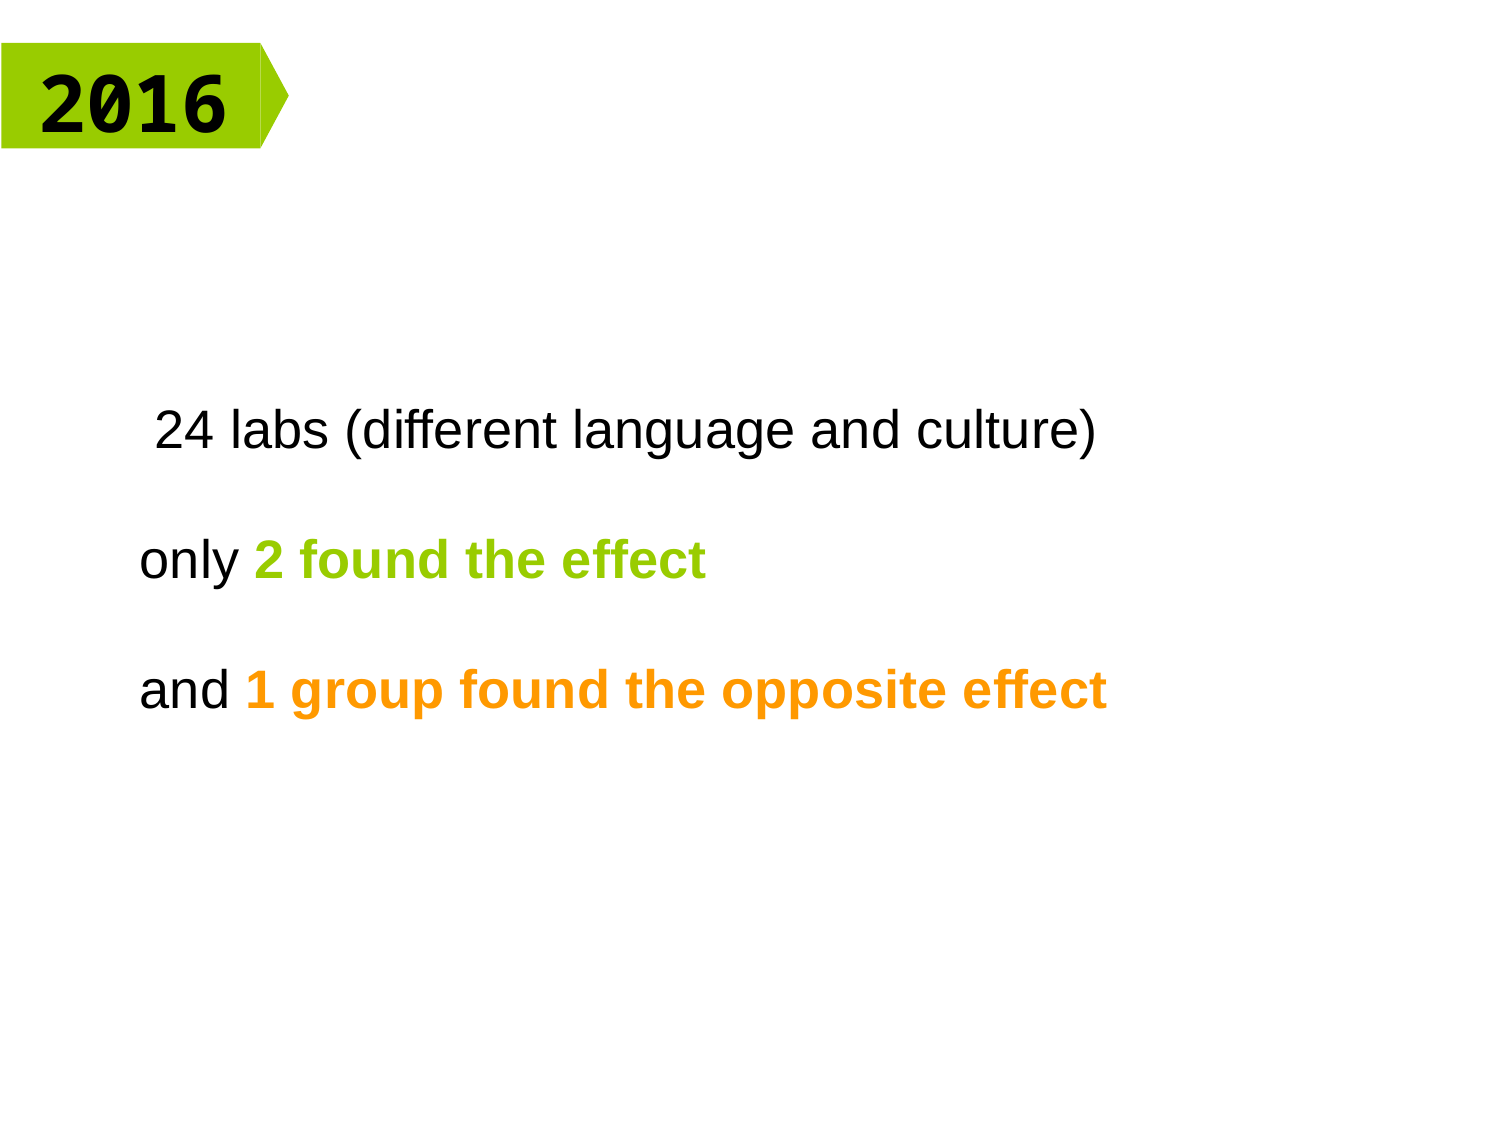

2016

 24 labs (different language and culture)

only 2 found the effect

and 1 group found the opposite effect